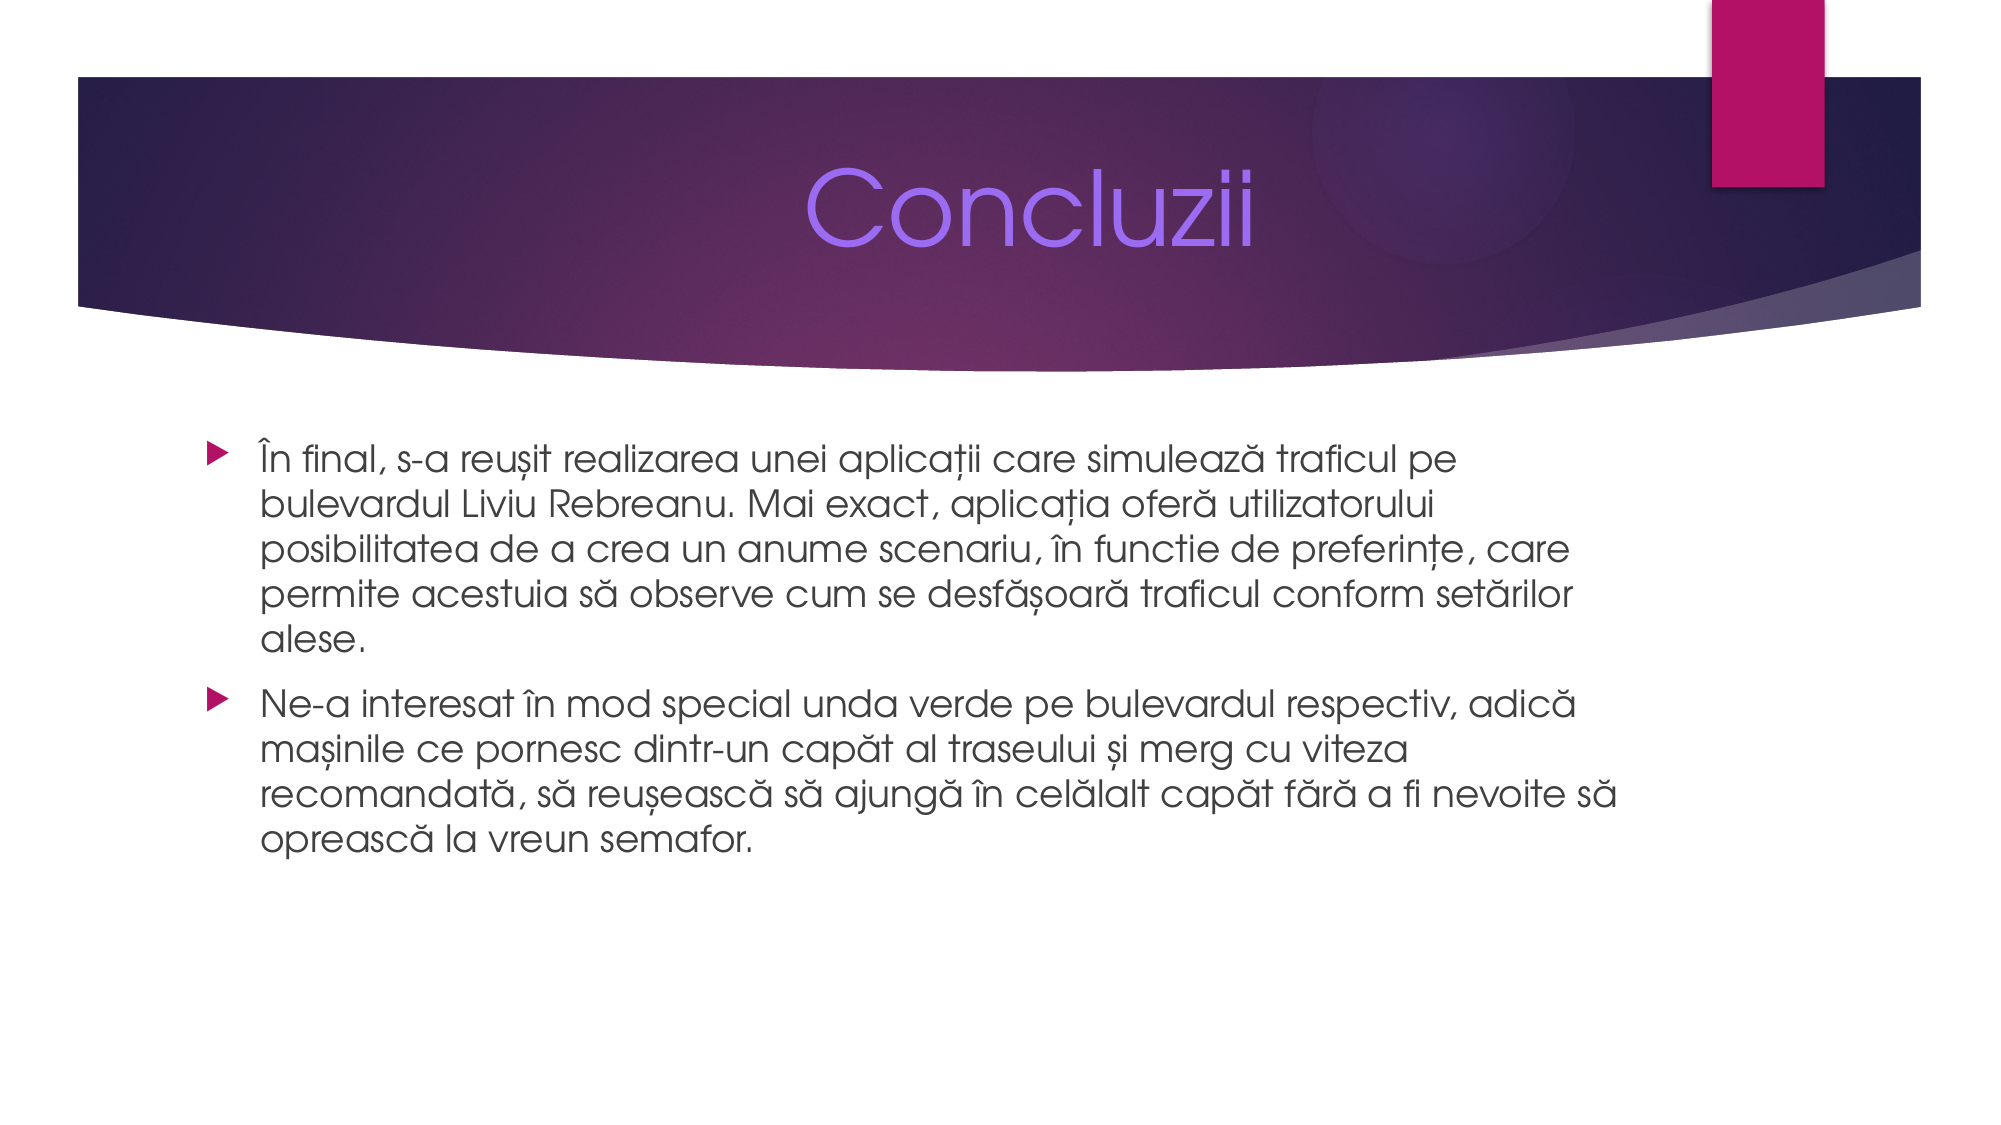

# Concluzii
În final, s-a reușit realizarea unei aplicații care simulează traficul pe bulevardul Liviu Rebreanu. Mai exact, aplicația oferă utilizatorului posibilitatea de a crea un anume scenariu, în functie de preferințe, care permite acestuia să observe cum se desfășoară traficul conform setărilor alese.
Ne-a interesat în mod special unda verde pe bulevardul respectiv, adică mașinile ce pornesc dintr-un capăt al traseului și merg cu viteza recomandată, să reușească să ajungă în celălalt capăt fără a fi nevoite să oprească la vreun semafor.